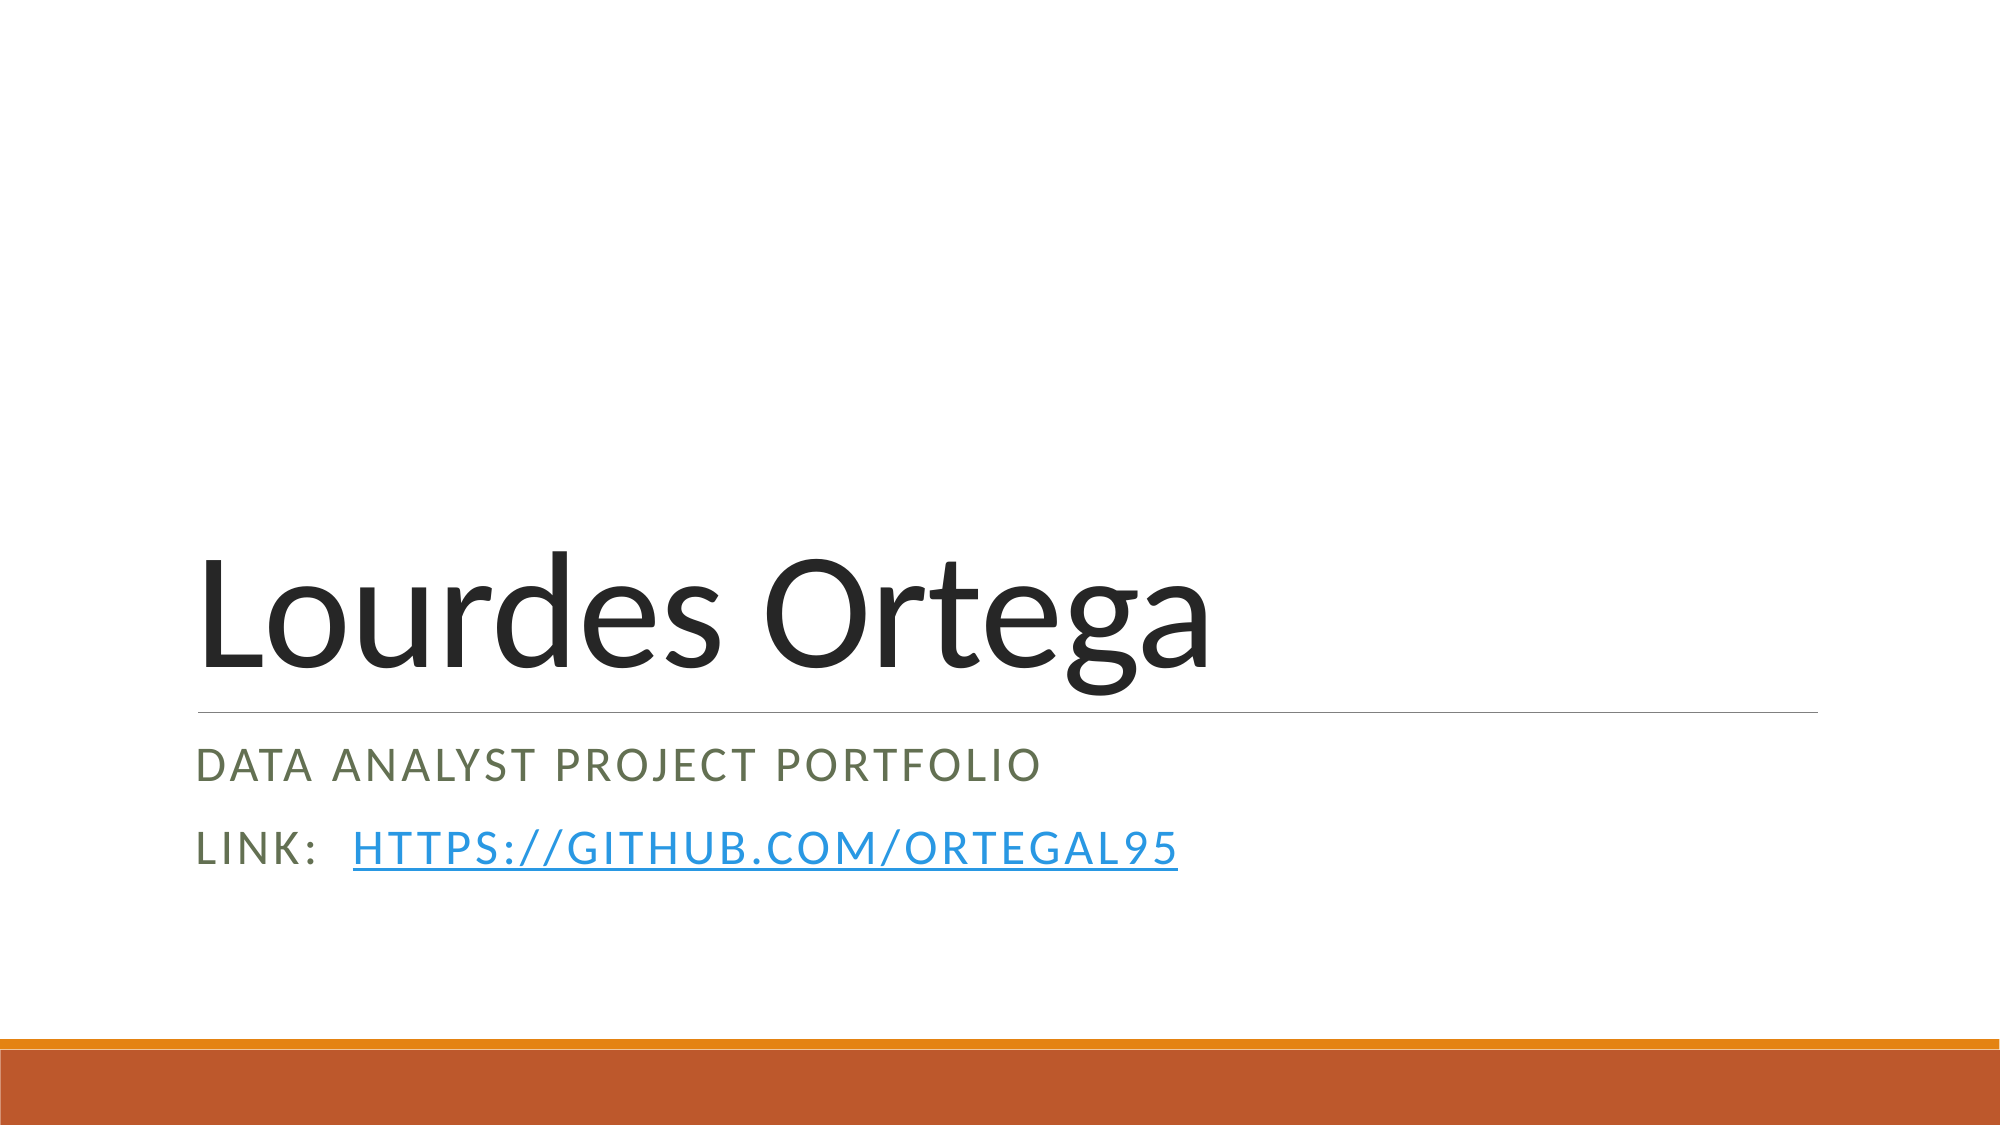

# Lourdes Ortega
Data Analyst Project Portfolio
Link:  https://github.com/OrtegaL95